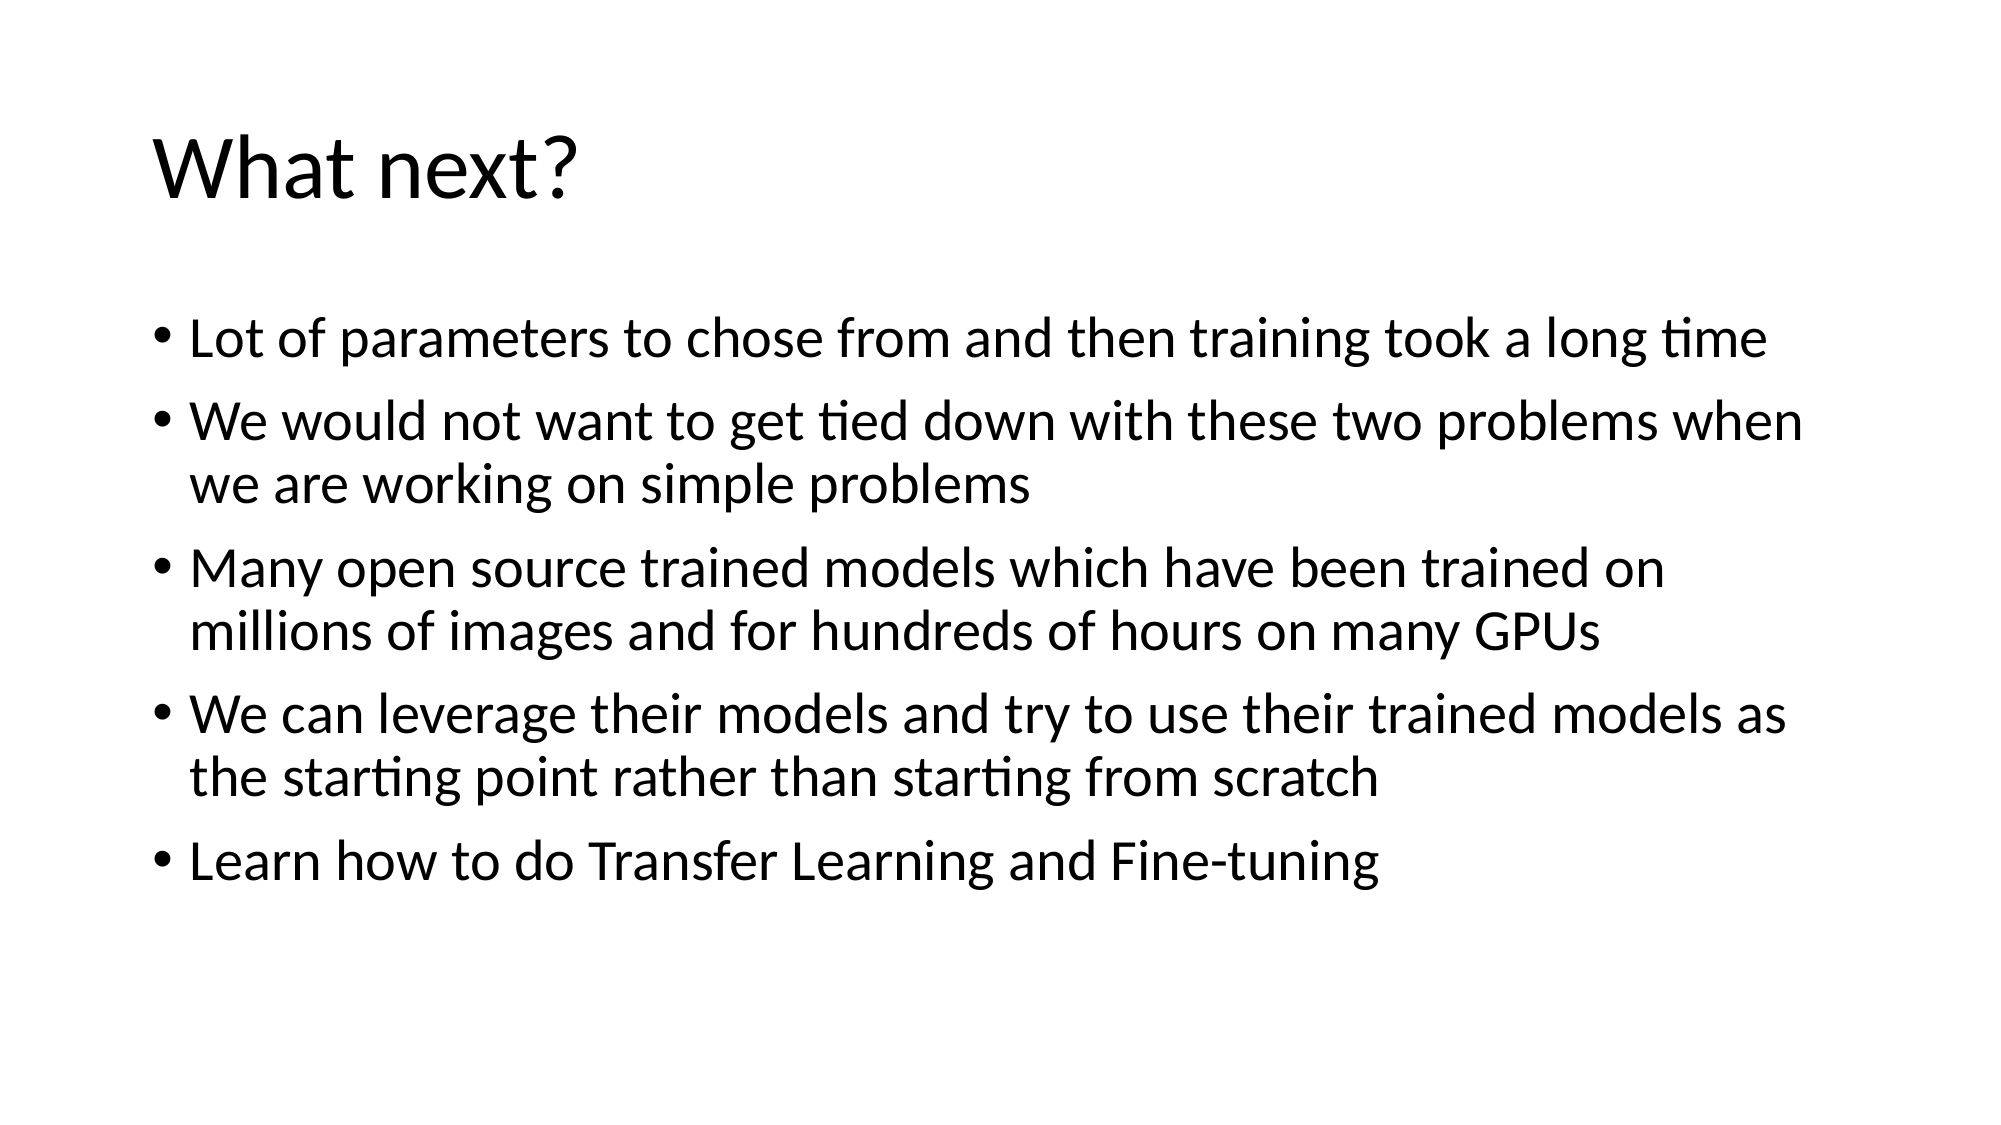

# What next?
Lot of parameters to chose from and then training took a long time
We would not want to get tied down with these two problems when we are working on simple problems
Many open source trained models which have been trained on millions of images and for hundreds of hours on many GPUs
We can leverage their models and try to use their trained models as the starting point rather than starting from scratch
Learn how to do Transfer Learning and Fine-tuning